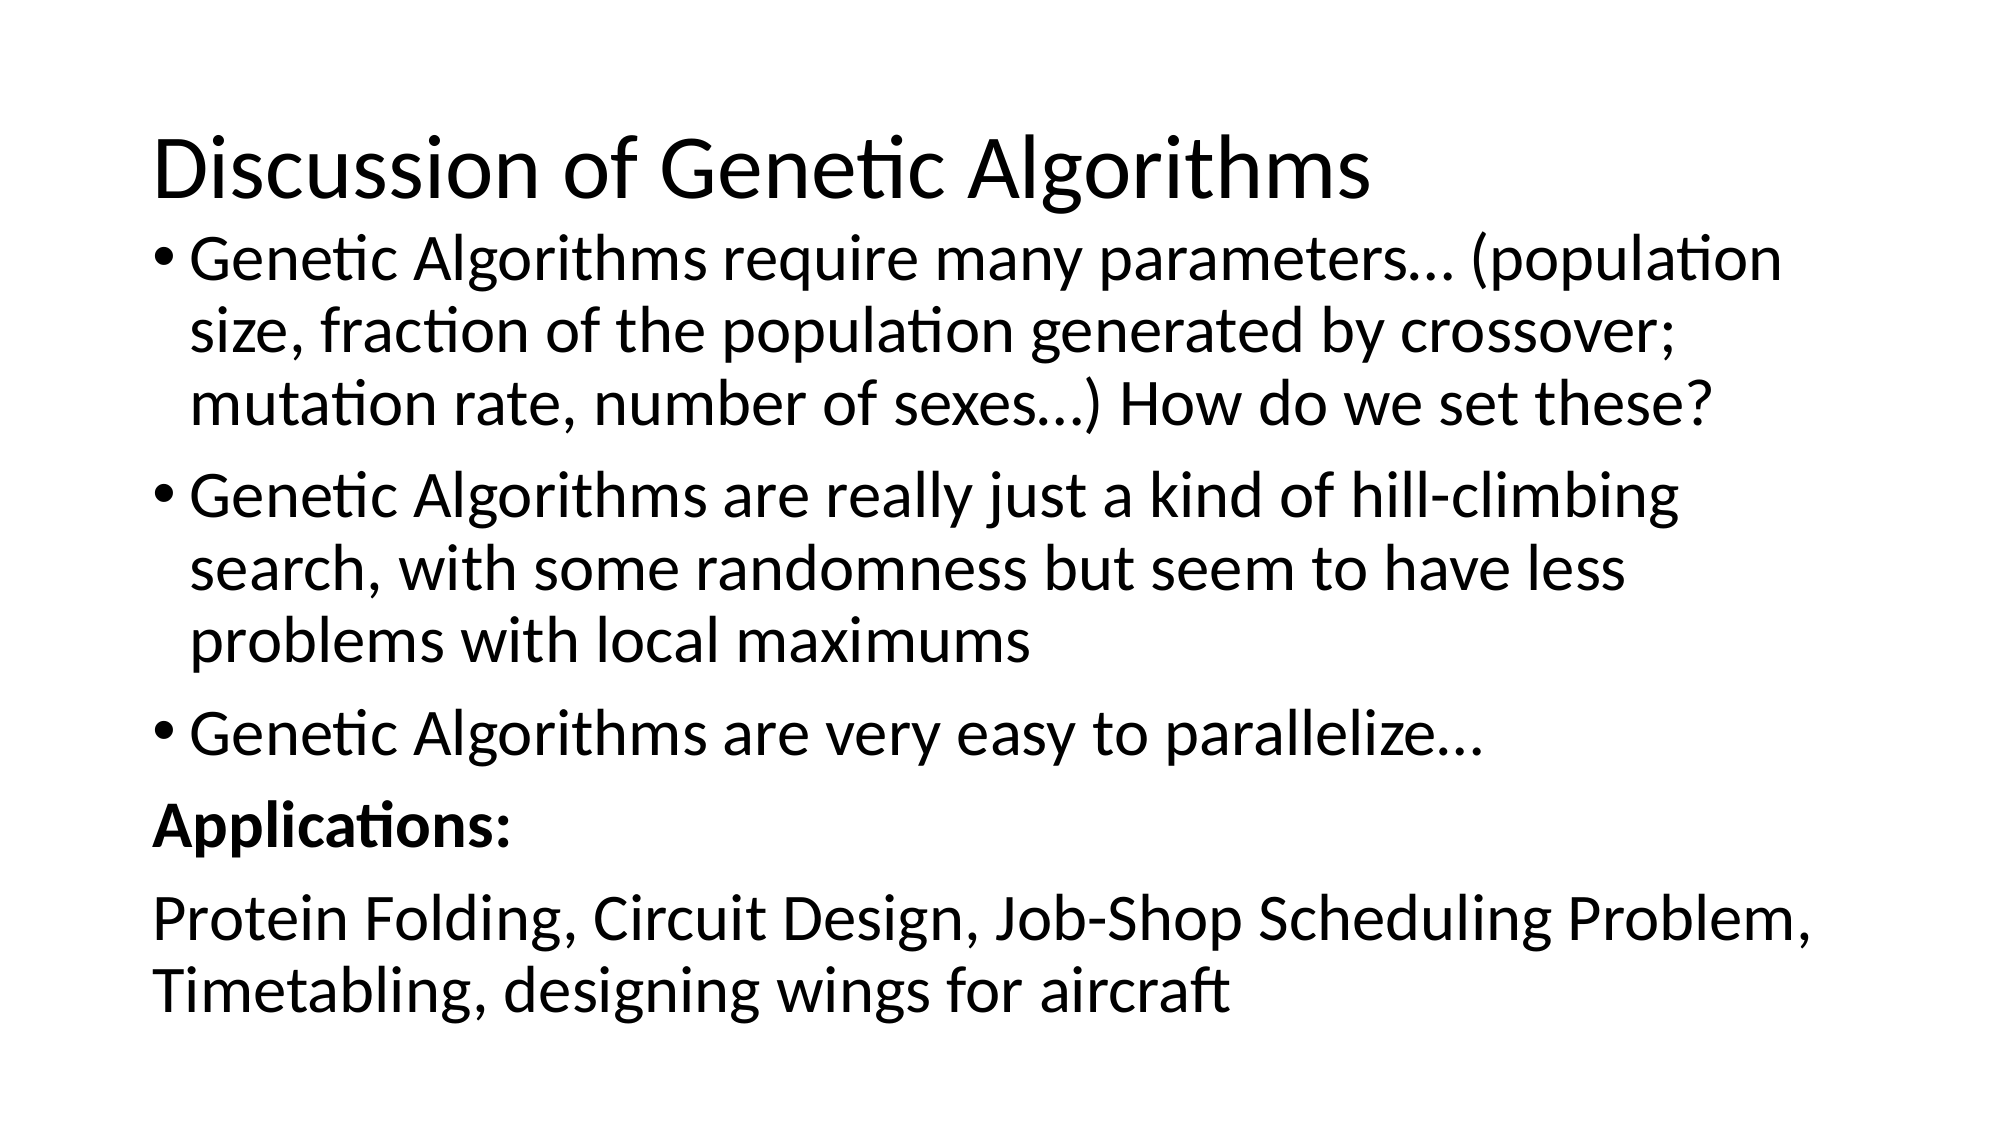

# Discussion of Genetic Algorithms
Genetic Algorithms require many parameters… (population size, fraction of the population generated by crossover; mutation rate, number of sexes…) How do we set these?
Genetic Algorithms are really just a kind of hill-climbing search, with some randomness but seem to have less problems with local maximums
Genetic Algorithms are very easy to parallelize…
Applications:
Protein Folding, Circuit Design, Job-Shop Scheduling Problem, Timetabling, designing wings for aircraft